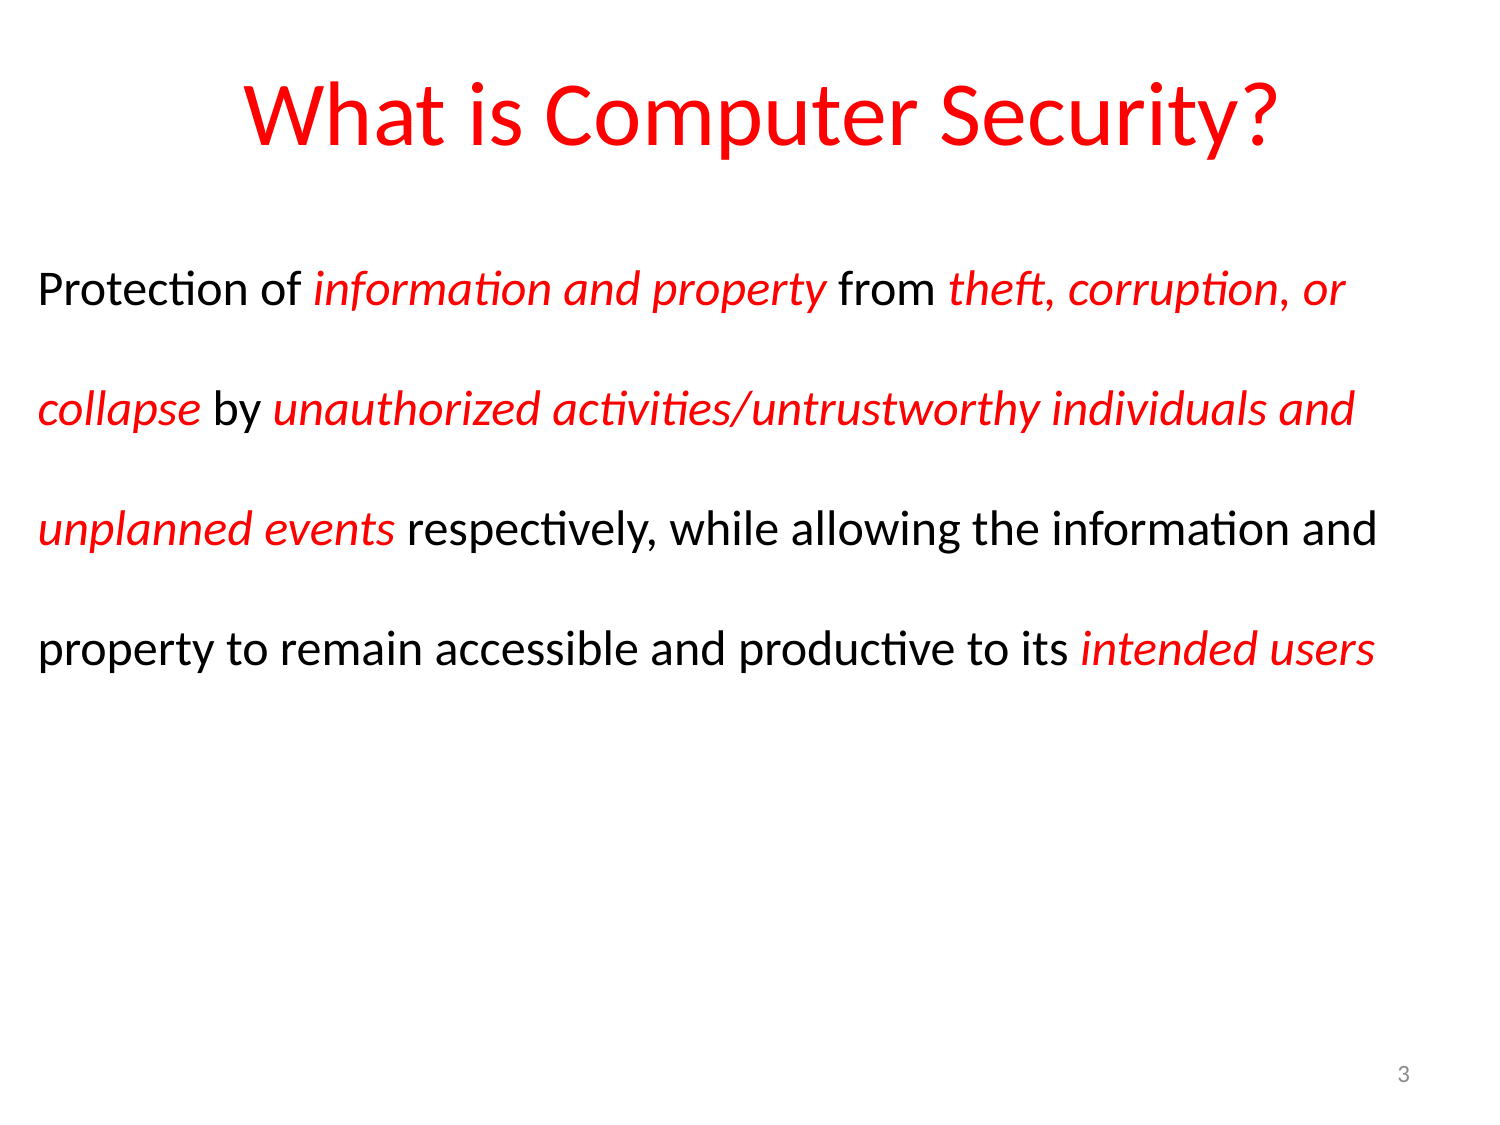

What is Computer Security?

Protection of information and property from theft, corruption, or collapse by unauthorized activities/untrustworthy individuals and unplanned events respectively, while allowing the information and property to remain accessible and productive to its intended users
3